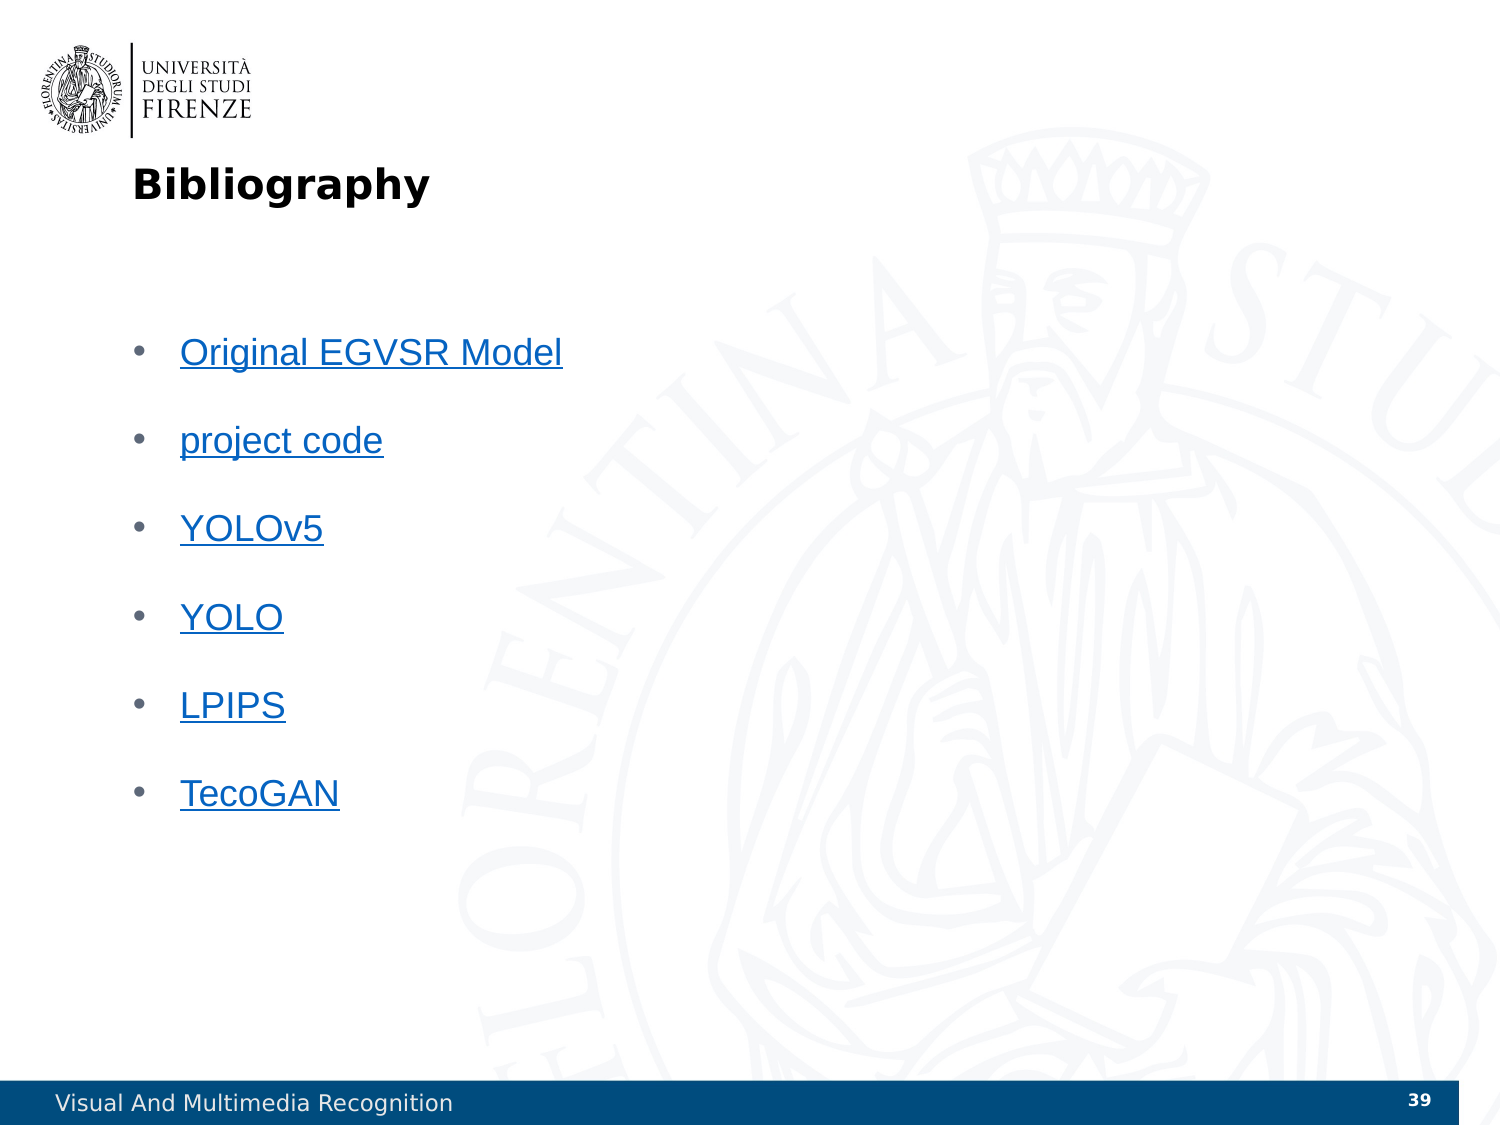

# Bibliography
Original EGVSR Model
project code
YOLOv5
YOLO
LPIPS
TecoGAN
Visual And Multimedia Recognition